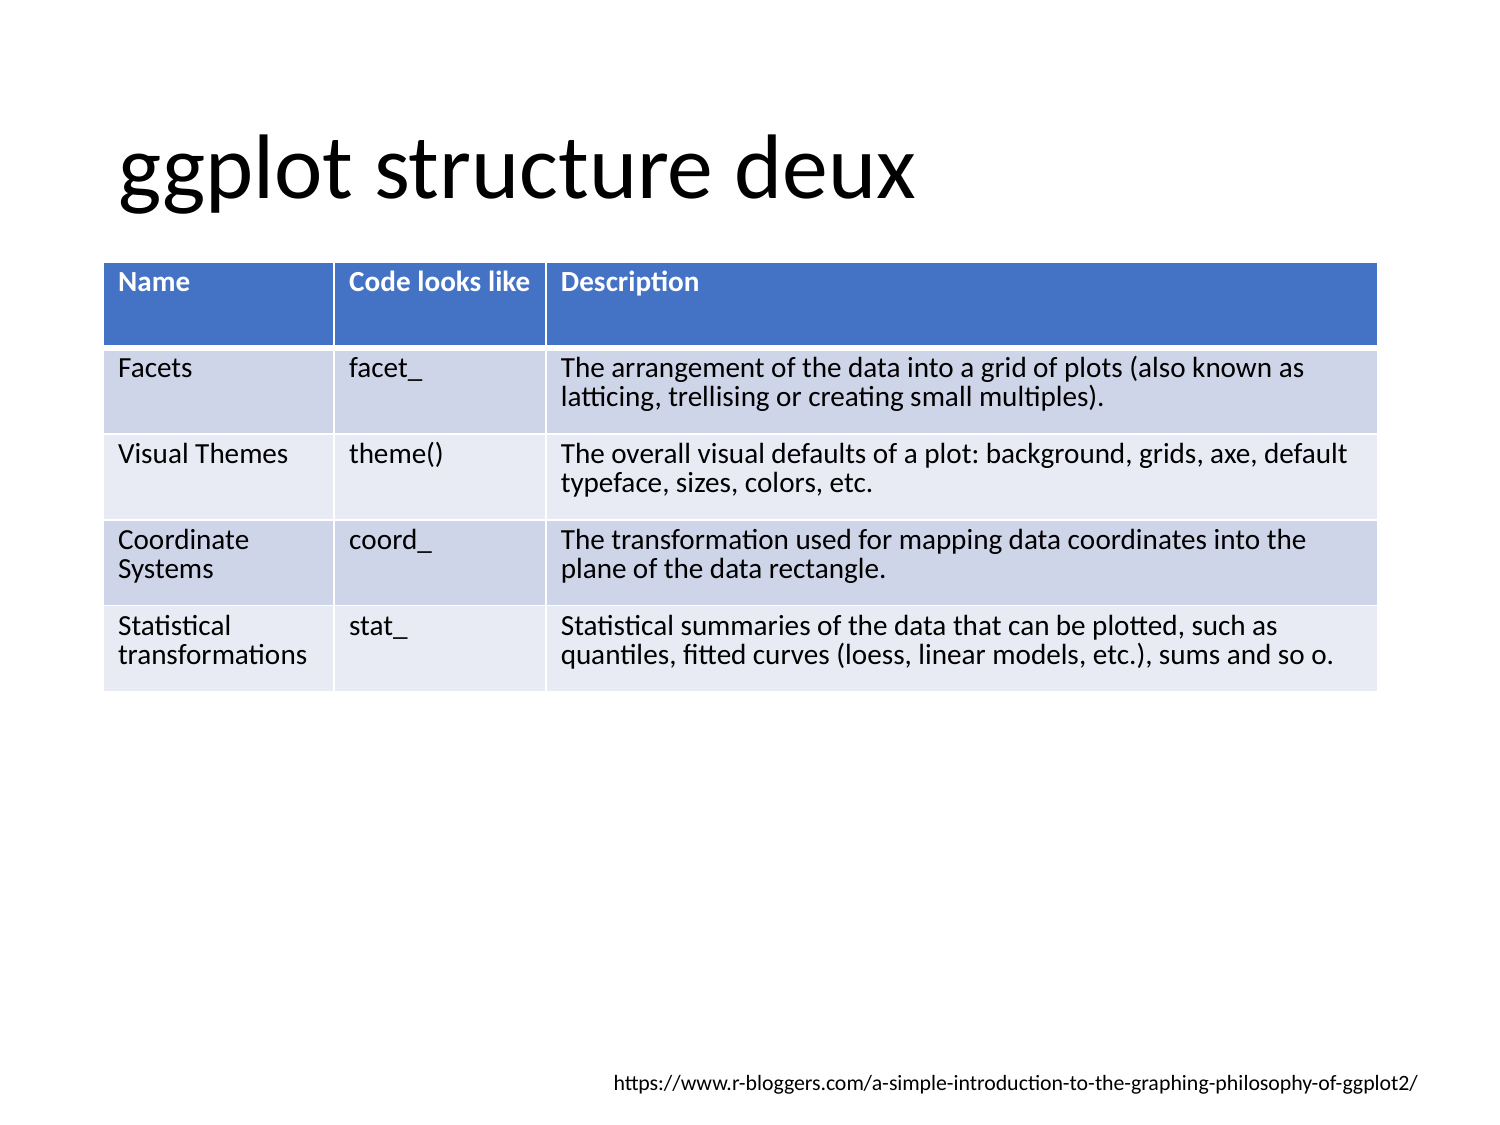

# ggplot structure deux
| Name | Code looks like | Description |
| --- | --- | --- |
| Facets | facet\_ | The arrangement of the data into a grid of plots (also known as latticing, trellising or creating small multiples). |
| Visual Themes | theme() | The overall visual defaults of a plot: background, grids, axe, default typeface, sizes, colors, etc. |
| Coordinate Systems | coord\_ | The transformation used for mapping data coordinates into the plane of the data rectangle. |
| Statistical transformations | stat\_ | Statistical summaries of the data that can be plotted, such as quantiles, fitted curves (loess, linear models, etc.), sums and so o. |
https://www.r-bloggers.com/a-simple-introduction-to-the-graphing-philosophy-of-ggplot2/